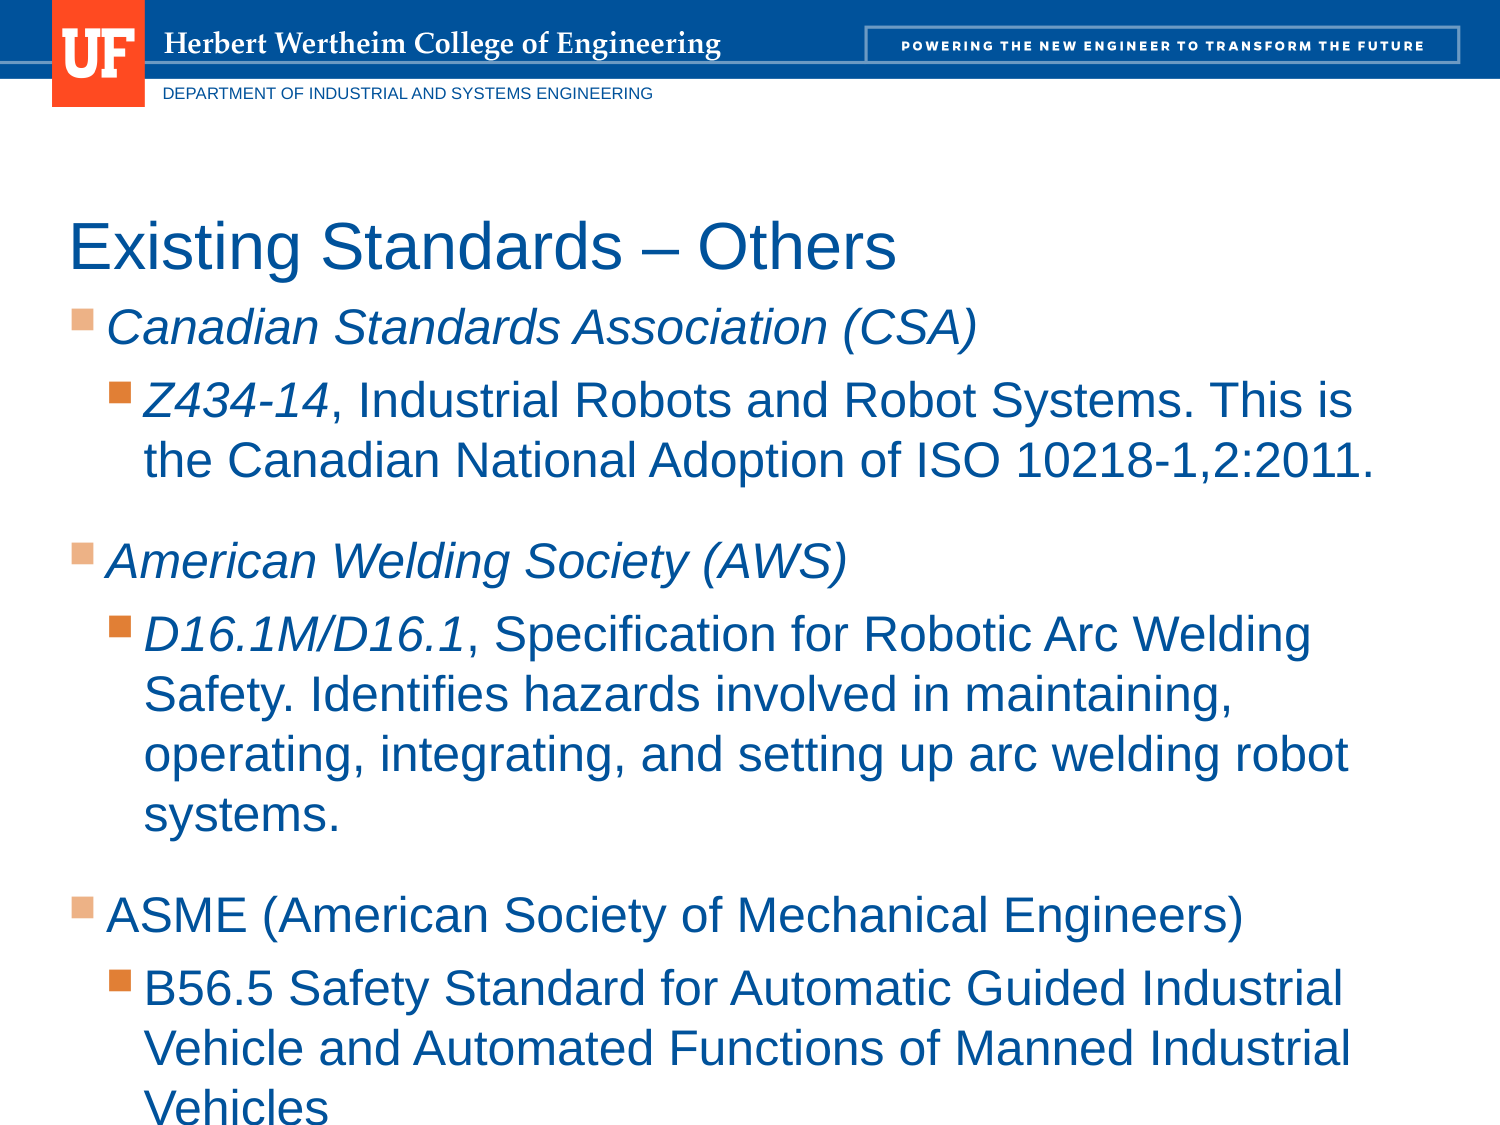

# Existing Standards – Others
Canadian Standards Association (CSA)
Z434-14, Industrial Robots and Robot Systems. This is the Canadian National Adoption of ISO 10218-1,2:2011.
American Welding Society (AWS)
D16.1M/D16.1, Specification for Robotic Arc Welding Safety. Identifies hazards involved in maintaining, operating, integrating, and setting up arc welding robot systems.
ASME (American Society of Mechanical Engineers)
B56.5 Safety Standard for Automatic Guided Industrial Vehicle and Automated Functions of Manned Industrial Vehicles
Language tailored to vehicles that follow a prescribed path